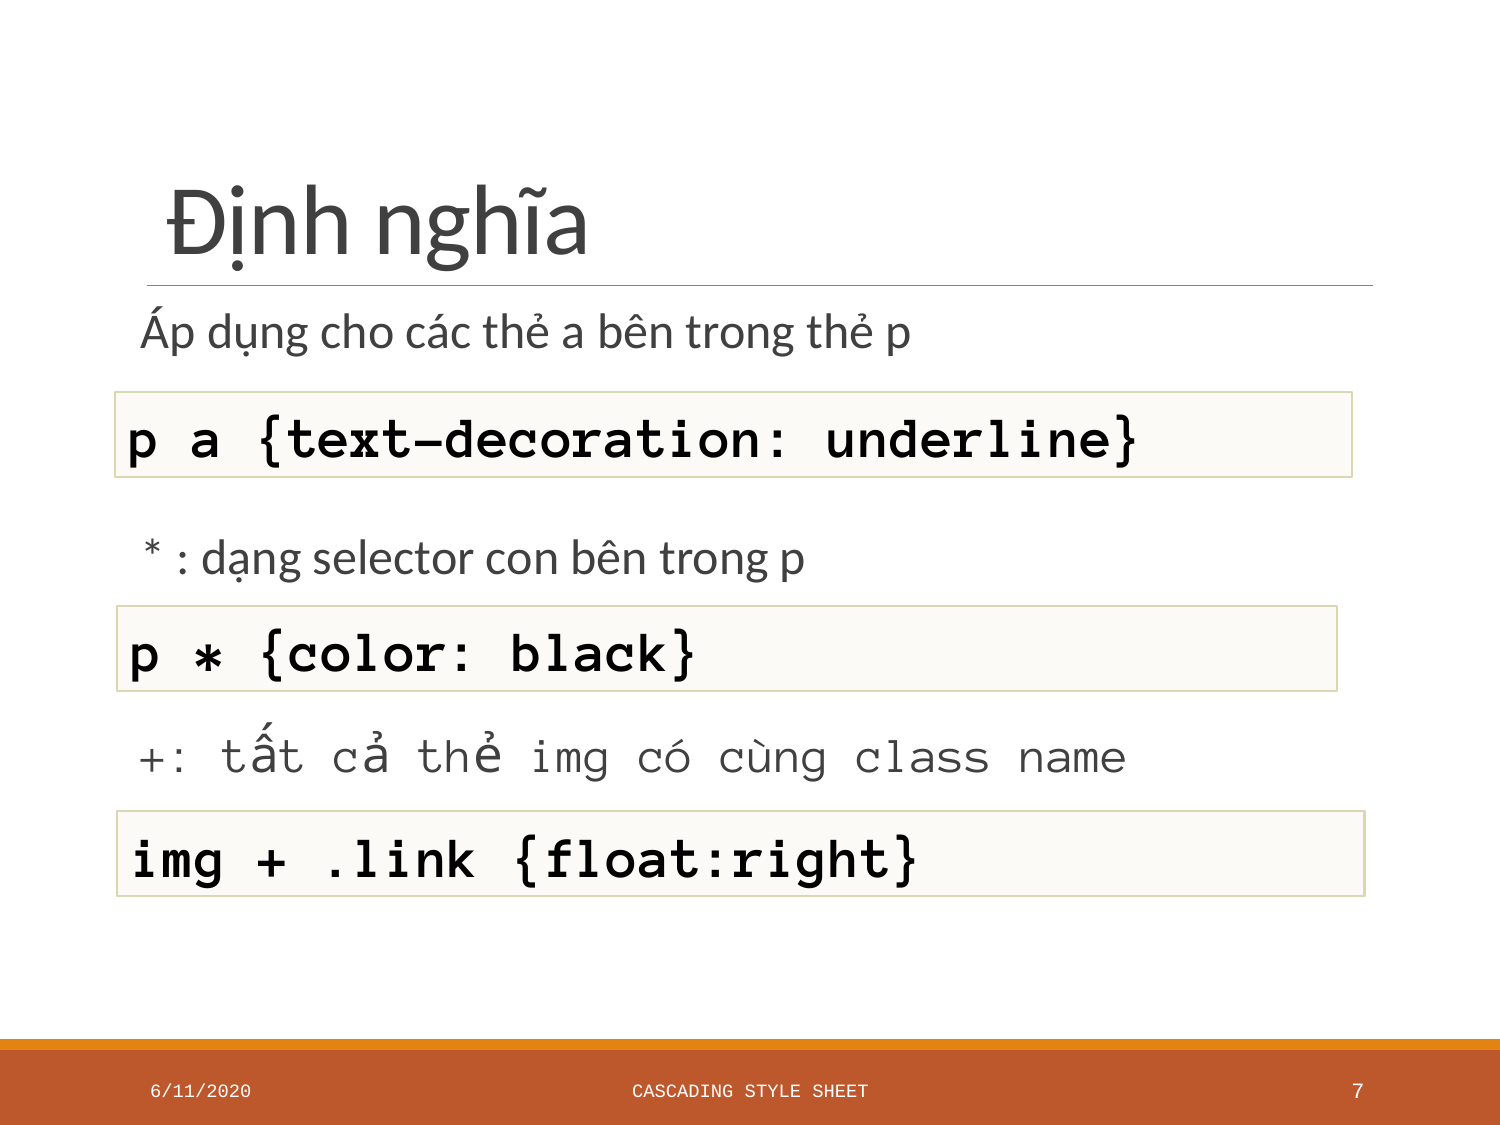

# Định nghĩa
Áp dụng cho các thẻ a bên trong thẻ p

* : dạng selector con bên trong p

+: tất cả thẻ img có cùng class name

p a {text-decoration: underline}
p * {color: black}
img + .link {float:right}
6/11/2020
Cascading Style Sheet
7